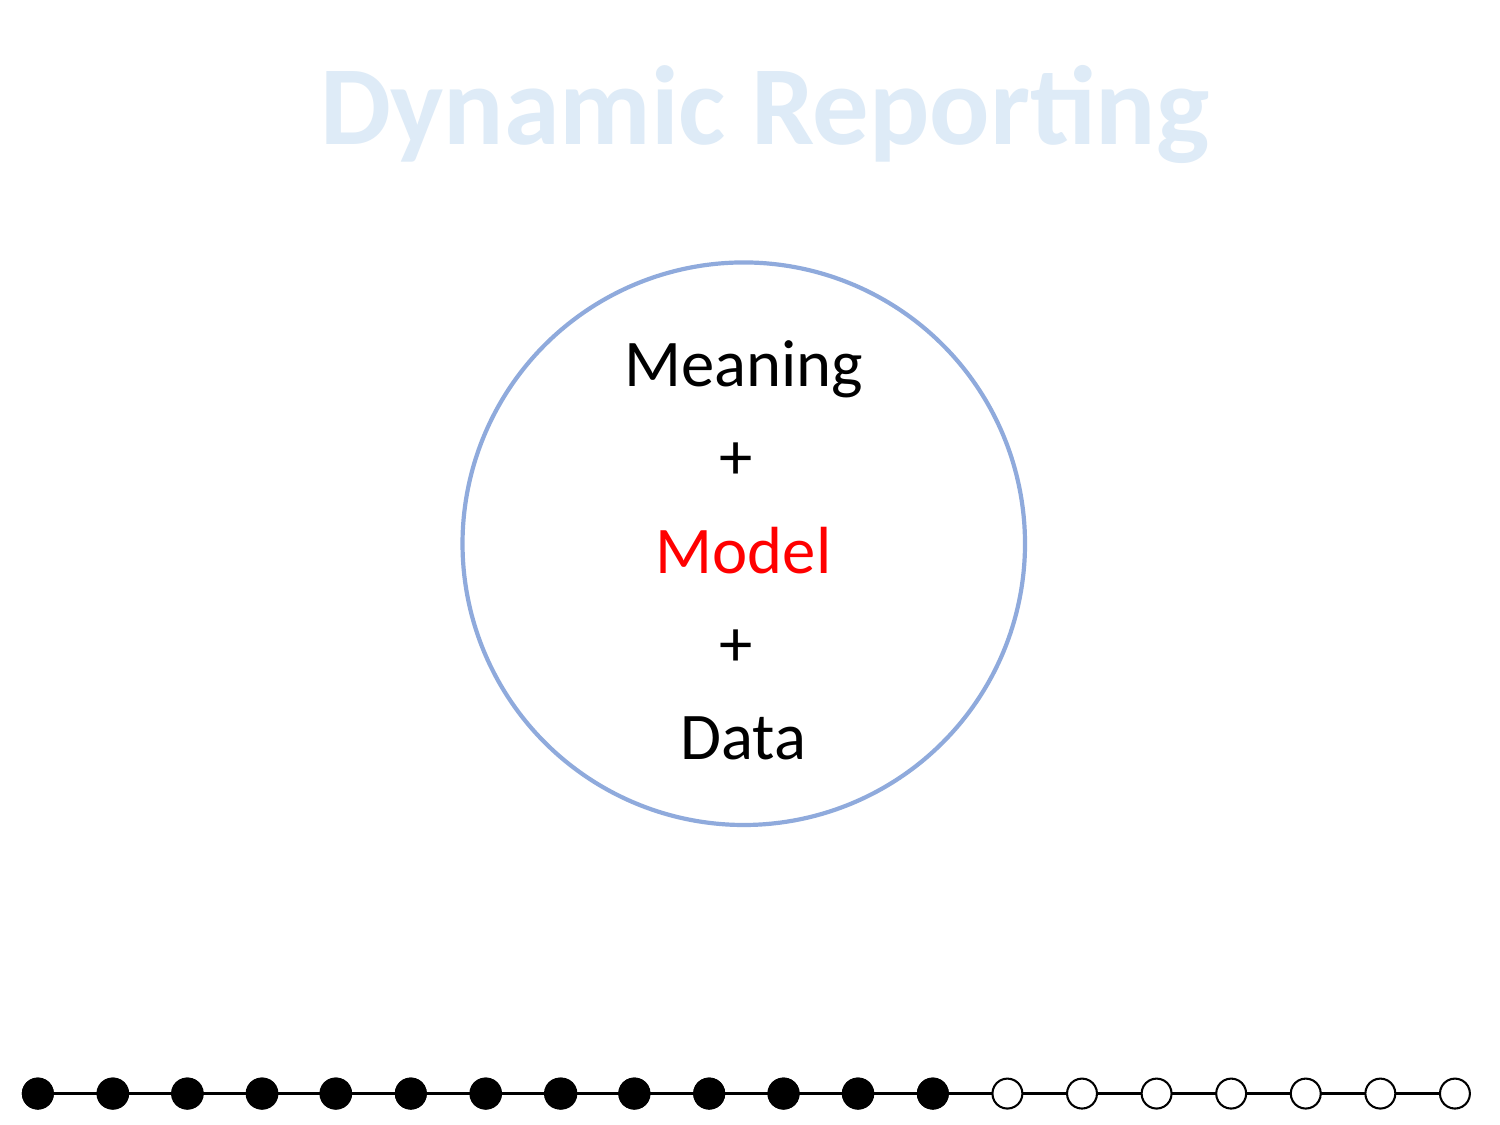

Dynamic Reporting

Meaning
+
Model
+
Data